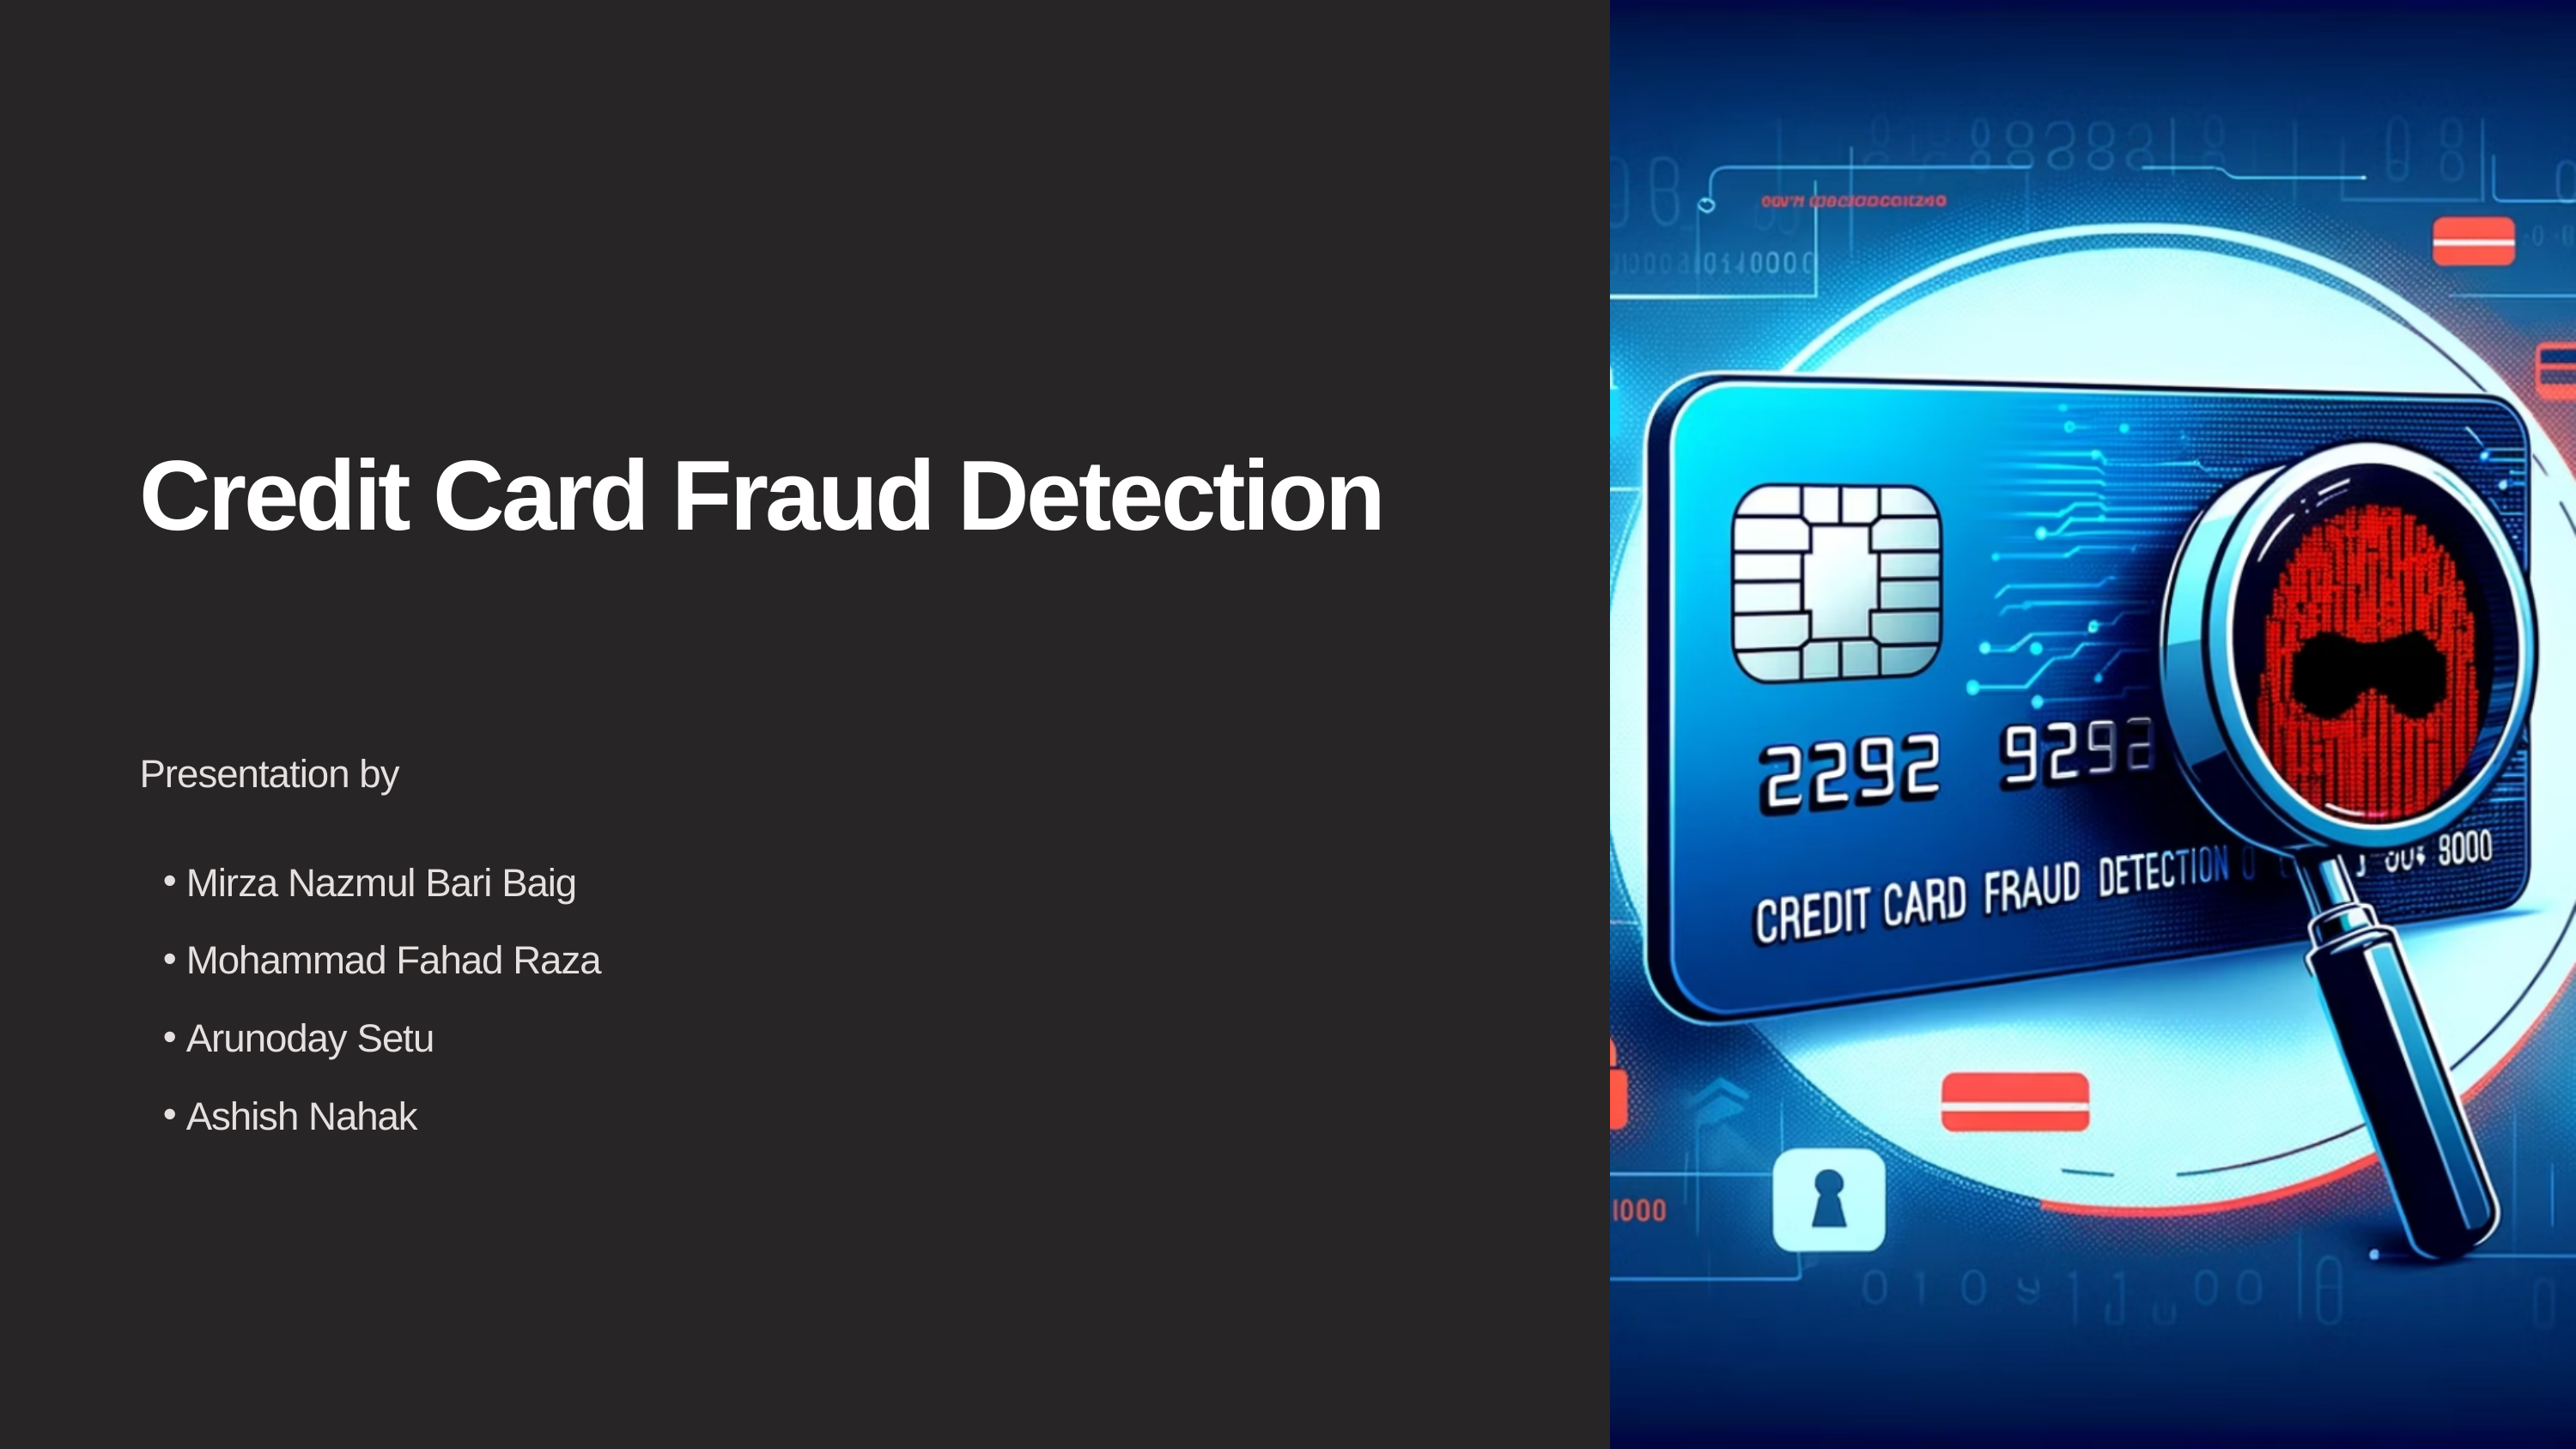

Credit Card Fraud Detection

Presentation by

Mirza Nazmul Bari Baig

Mohammad Fahad Raza

Arunoday Setu

Ashish Nahak